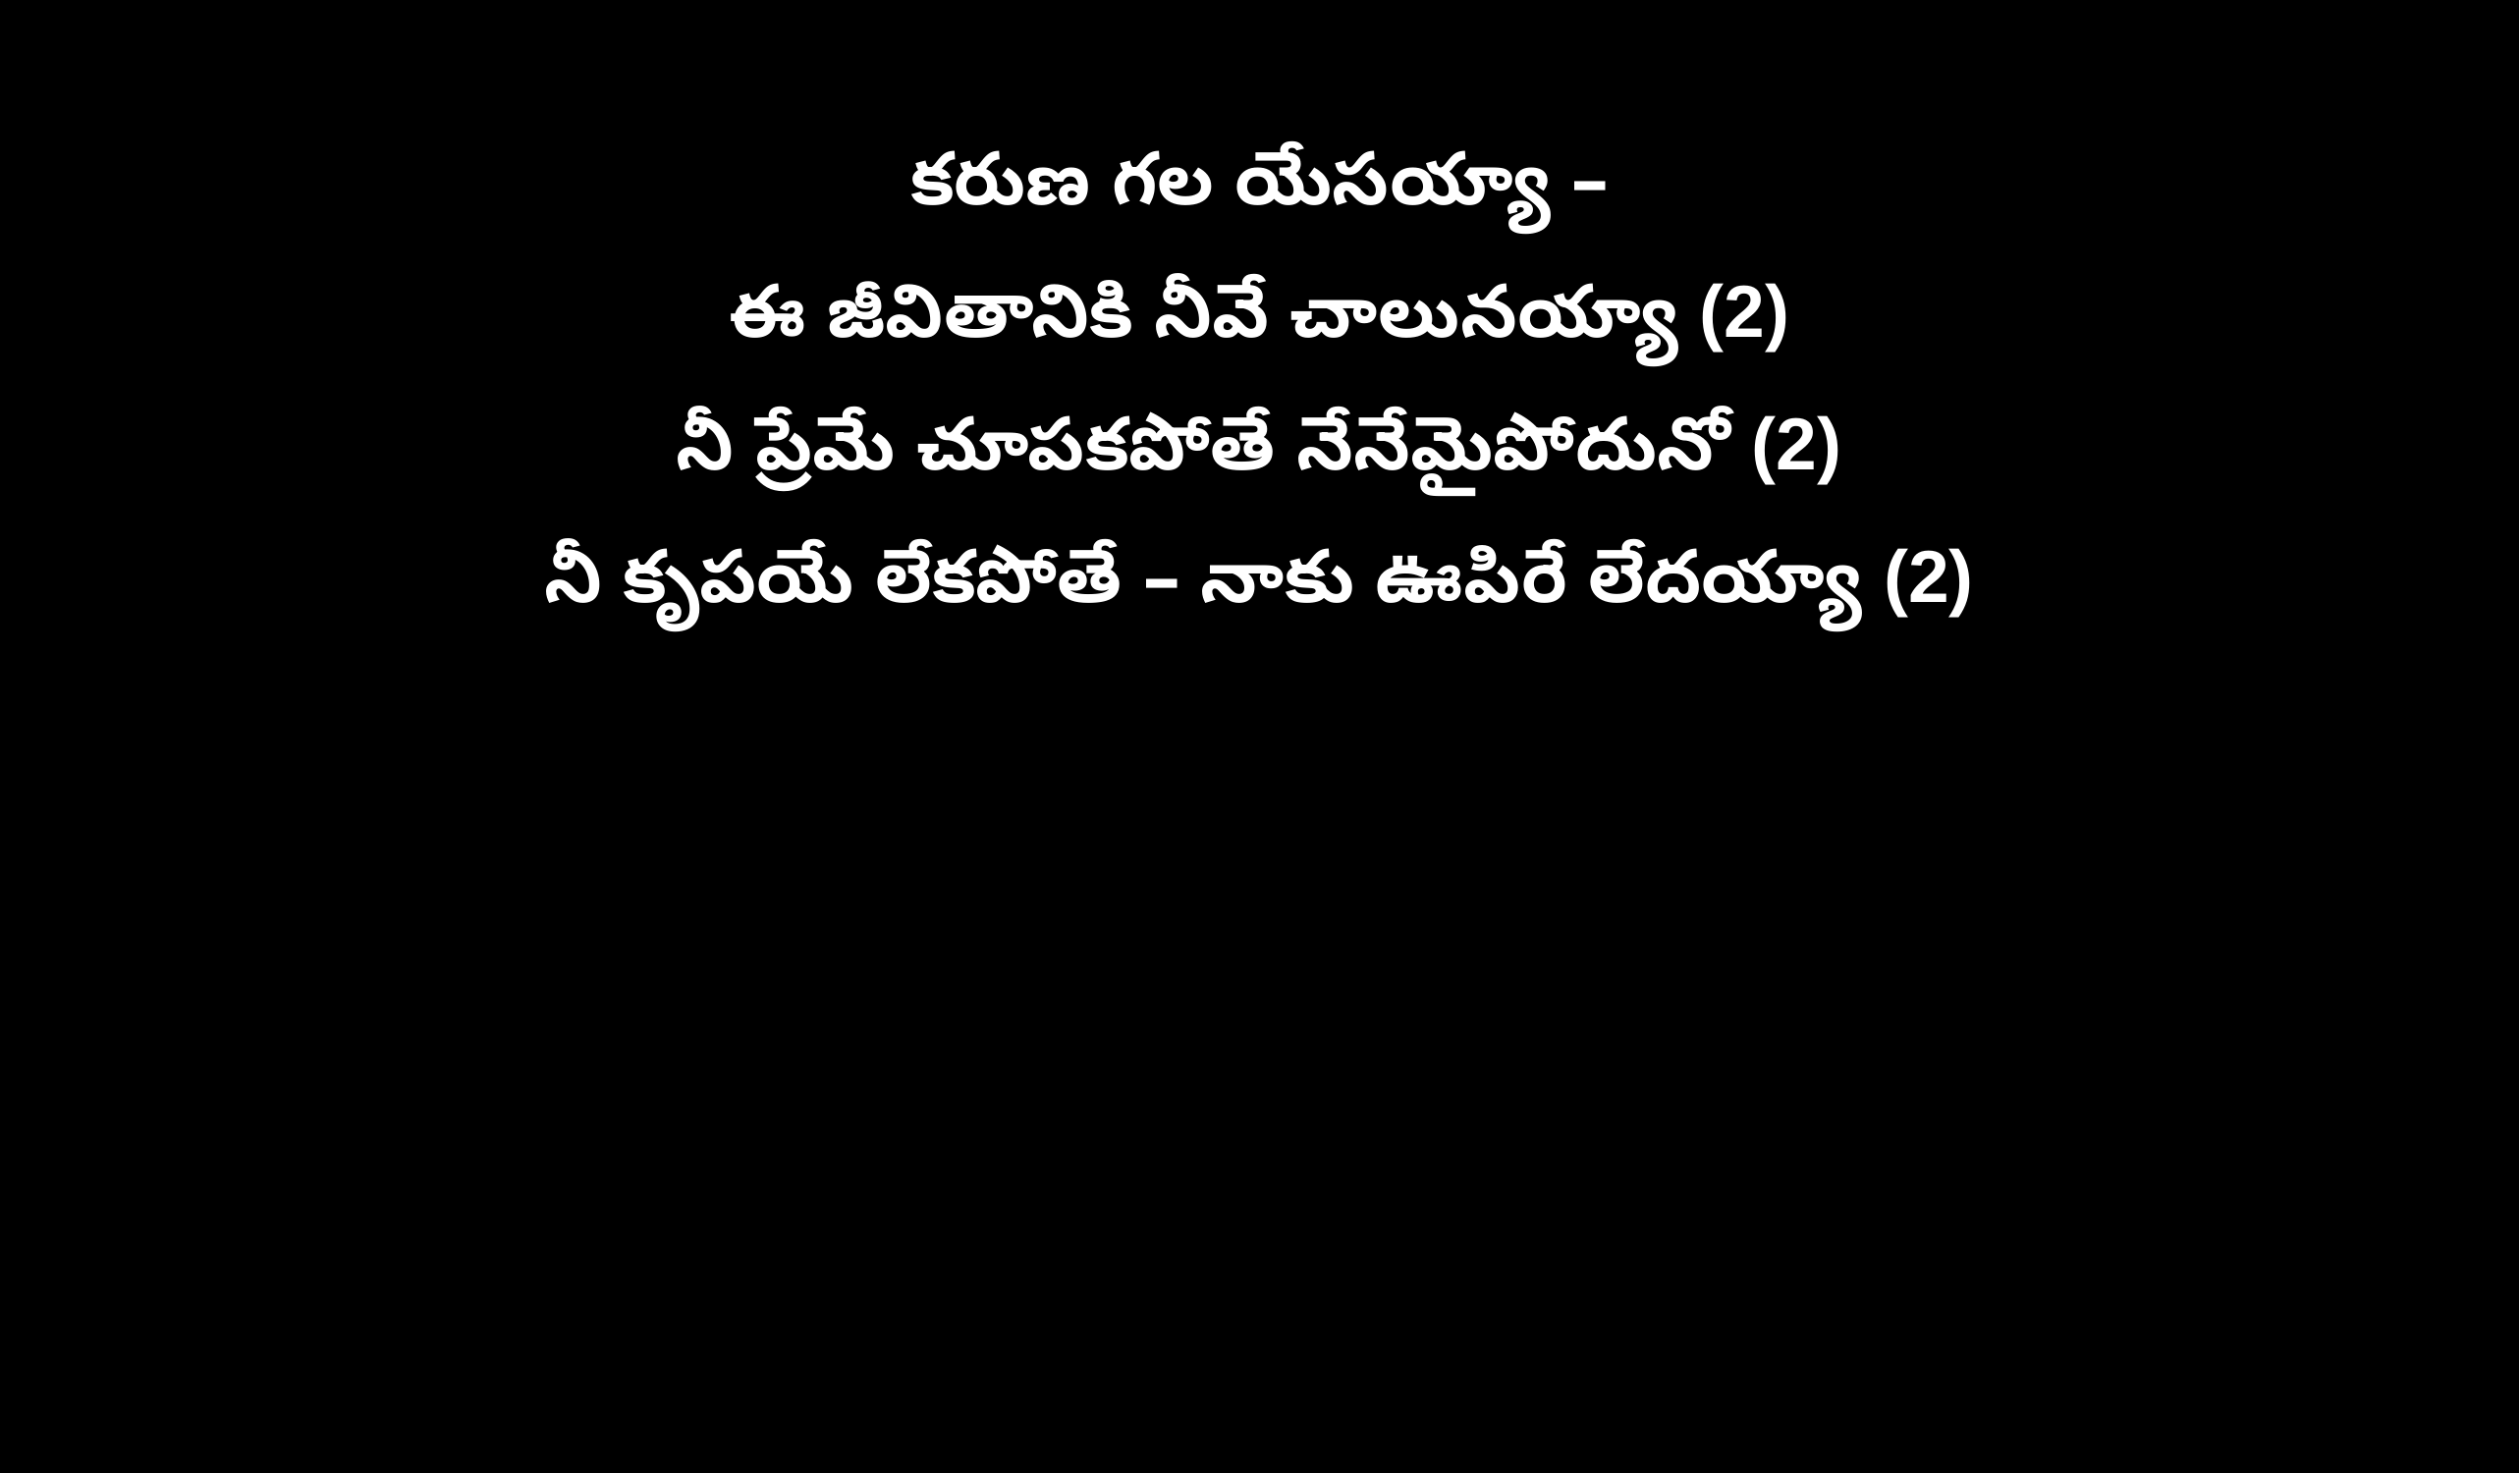

కరుణ గల యేసయ్యా –
ఈ జీవితానికి నీవే చాలునయ్యా (2)
నీ ప్రేమే చూపకపోతే నేనేమైపోదునో (2)
నీ కృపయే లేకపోతే – నాకు ఊపిరే లేదయ్యా (2)